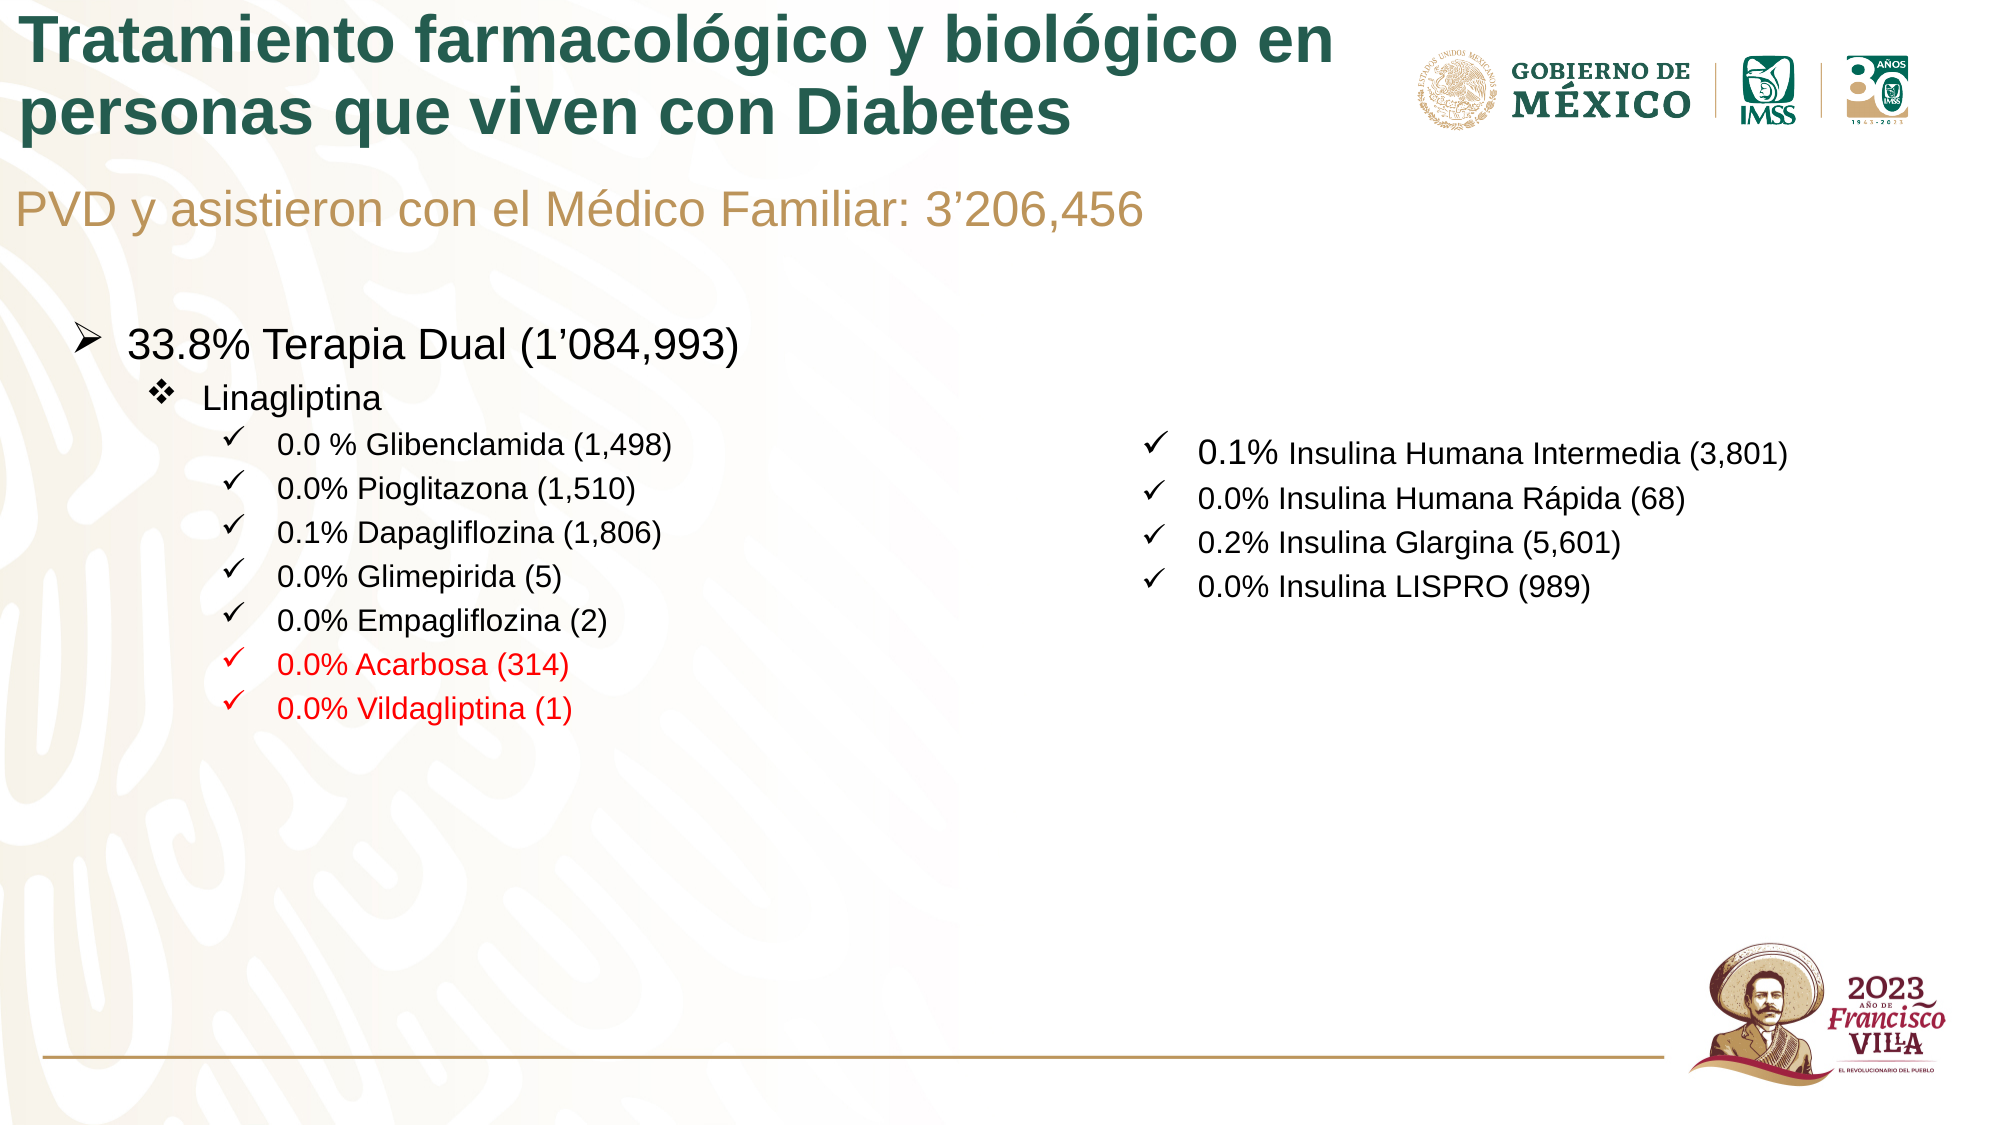

# Tratamiento farmacológico y biológico en personas que viven con Diabetes
PVD y asistieron con el Médico Familiar: 3’206,456

33.8% Terapia Dual (1’084,993)
Linagliptina
0.0 % Glibenclamida (1,498)
0.0% Pioglitazona (1,510)
0.1% Dapagliflozina (1,806)
0.0% Glimepirida (5)
0.0% Empagliflozina (2)
0.0% Acarbosa (314)
0.0% Vildagliptina (1)

0.1% Insulina Humana Intermedia (3,801)
0.0% Insulina Humana Rápida (68)
0.2% Insulina Glargina (5,601)
0.0% Insulina LISPRO (989)